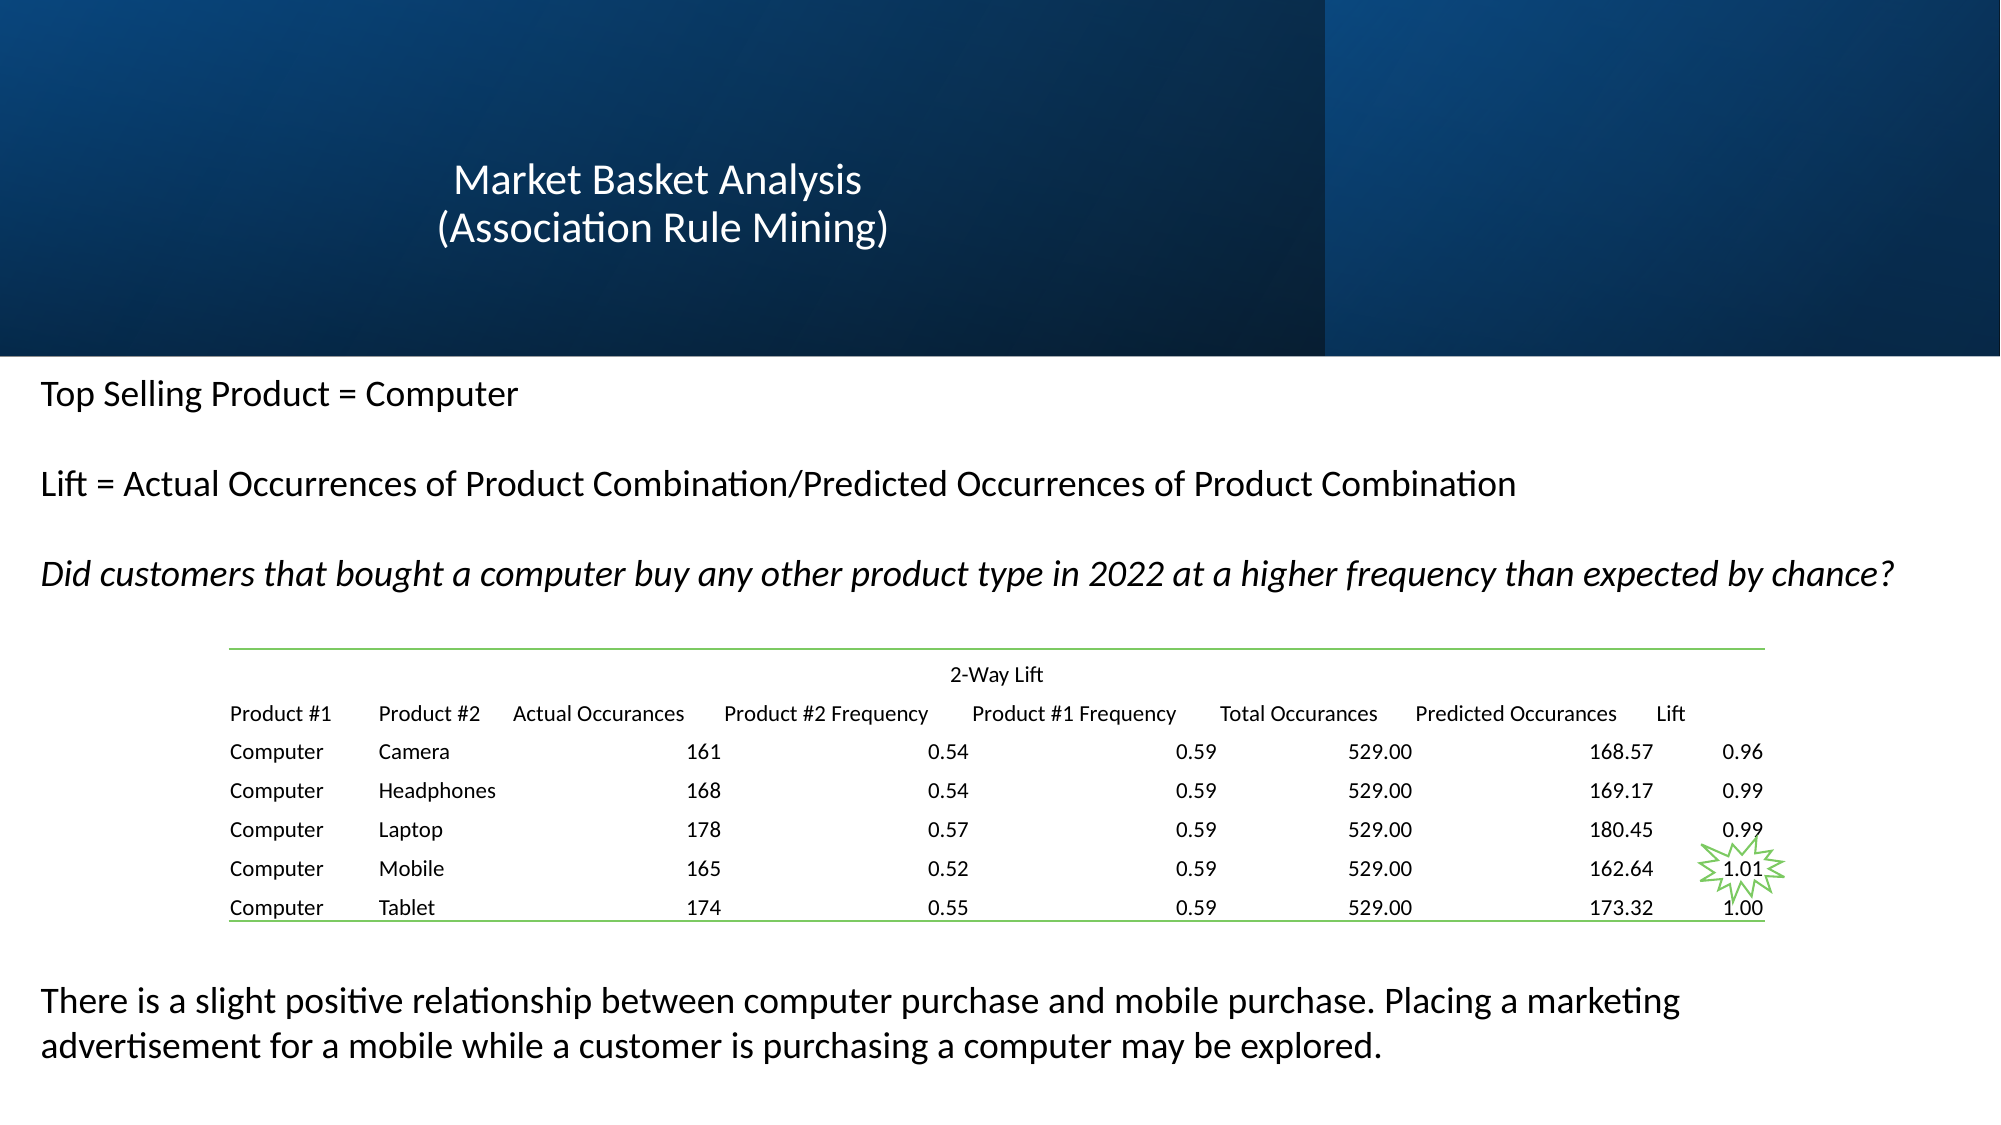

# Market Basket Analysis (Association Rule Mining)
Top Selling Product = Computer

Lift = Actual Occurrences of Product Combination/Predicted Occurrences of Product Combination

Did customers that bought a computer buy any other product type in 2022 at a higher frequency than expected by chance?

| 2-Way Lift |  |  |  |  |  |  |  |
| --- | --- | --- | --- | --- | --- | --- | --- |
| Product #1 | Product #2 | Actual Occurances | Product #2 Frequency | Product #1 Frequency | Total Occurances | Predicted Occurances | Lift |
| Computer | Camera | 161 | 0.54 | 0.59 | 529.00 | 168.57 | 0.96 |
| Computer | Headphones | 168 | 0.54 | 0.59 | 529.00 | 169.17 | 0.99 |
| Computer | Laptop | 178 | 0.57 | 0.59 | 529.00 | 180.45 | 0.99 |
| Computer | Mobile | 165 | 0.52 | 0.59 | 529.00 | 162.64 | 1.01 |
| Computer | Tablet | 174 | 0.55 | 0.59 | 529.00 | 173.32 | 1.00 |

There is a slight positive relationship between computer purchase and mobile purchase. Placing a marketing advertisement for a mobile while a customer is purchasing a computer may be explored.